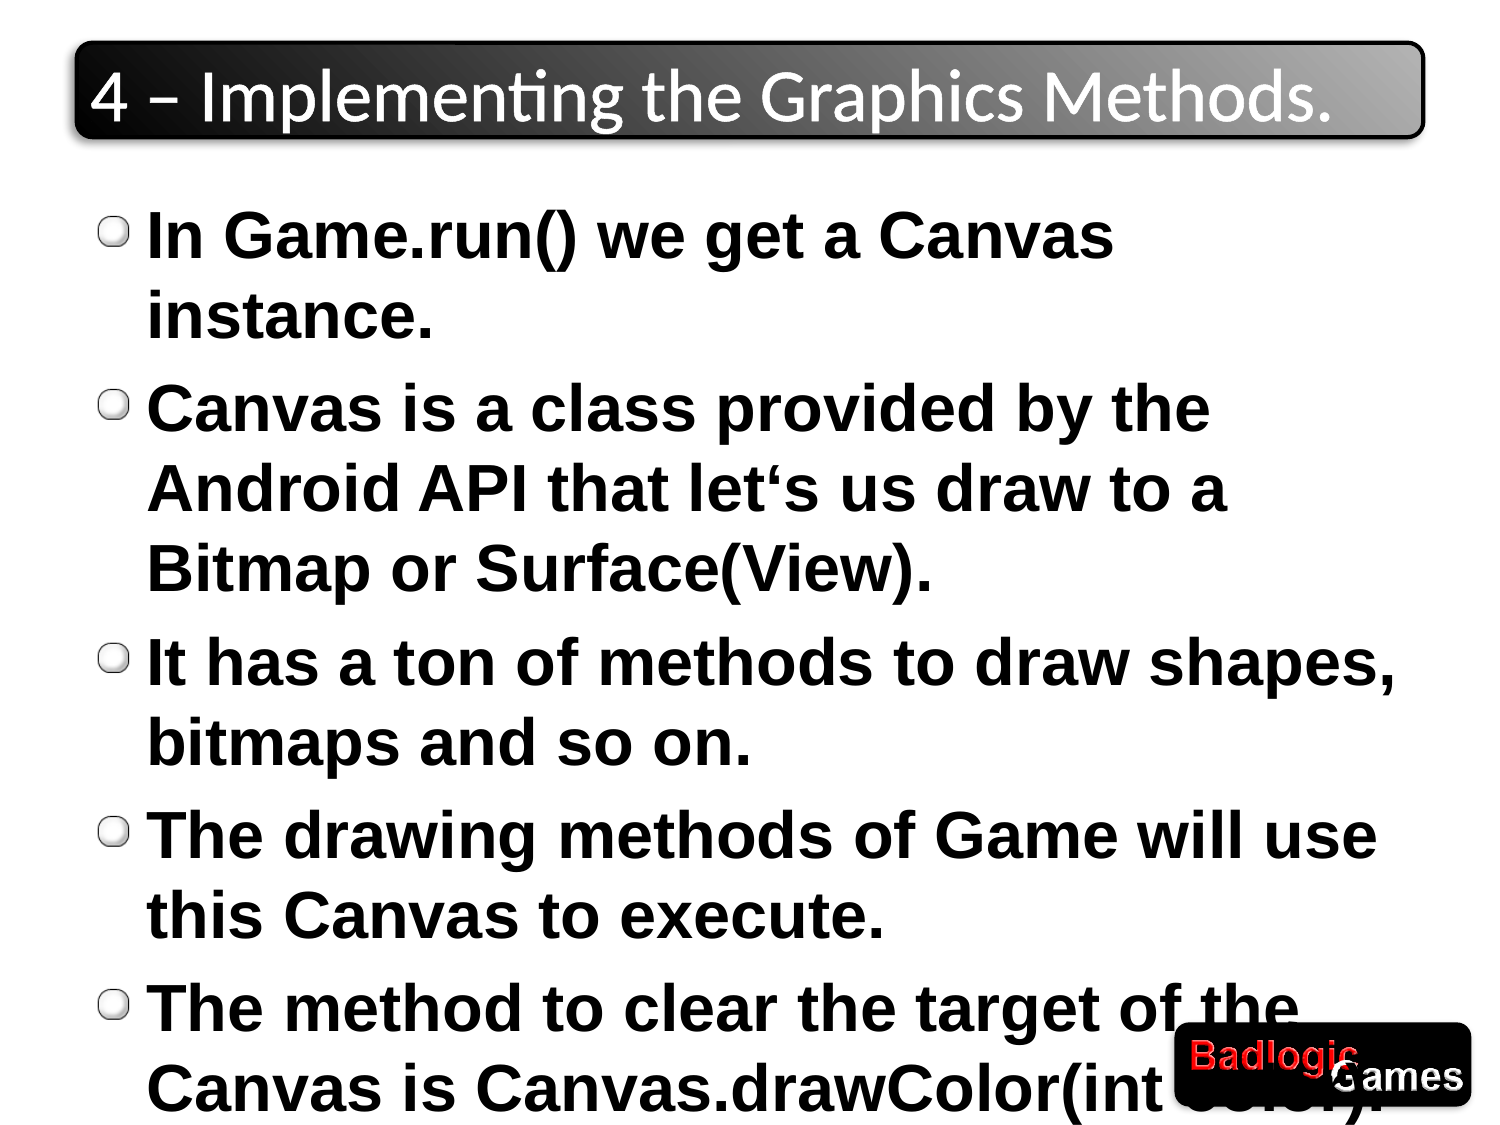

# 4 – Implementing the Graphics Methods.
In Game.run() we get a Canvas instance.
Canvas is a class provided by the Android API that let‘s us draw to a Bitmap or Surface(View).
It has a ton of methods to draw shapes, bitmaps and so on.
The drawing methods of Game will use this Canvas to execute.
The method to clear the target of the Canvas is Canvas.drawColor(int color).
The color argument is a 32-bit ARGB color.